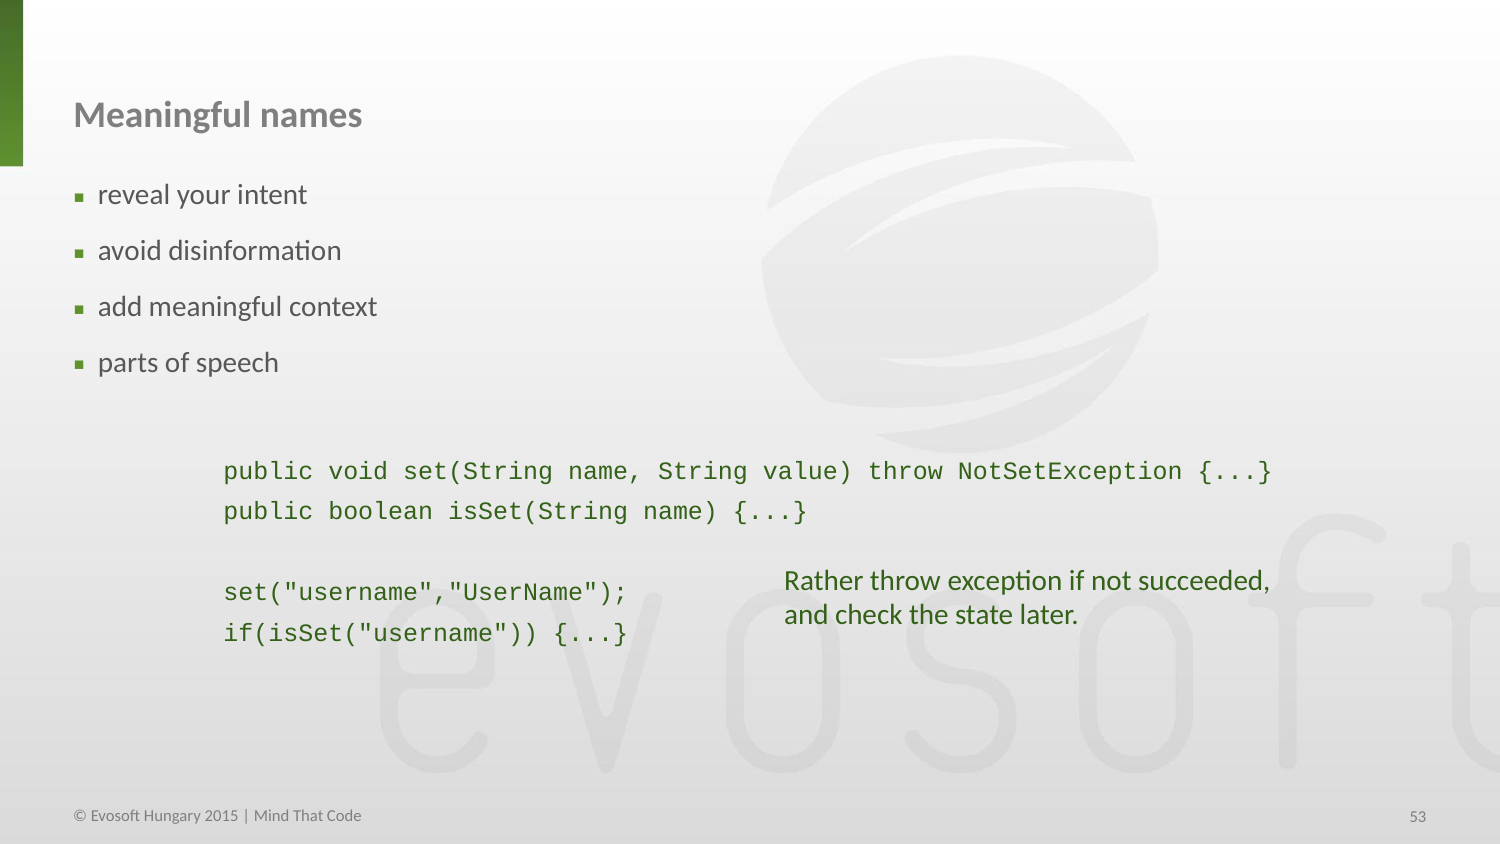

Meaningful names
  reveal your intent
  avoid disinformation
  add meaningful context
  parts of speech

	public void set(String name, String value) throw NotSetException {...}
	public boolean isSet(String name) {...}

	set("username","UserName");
	if(isSet("username")) {...}

Rather throw exception if not succeeded,
and check the state later.